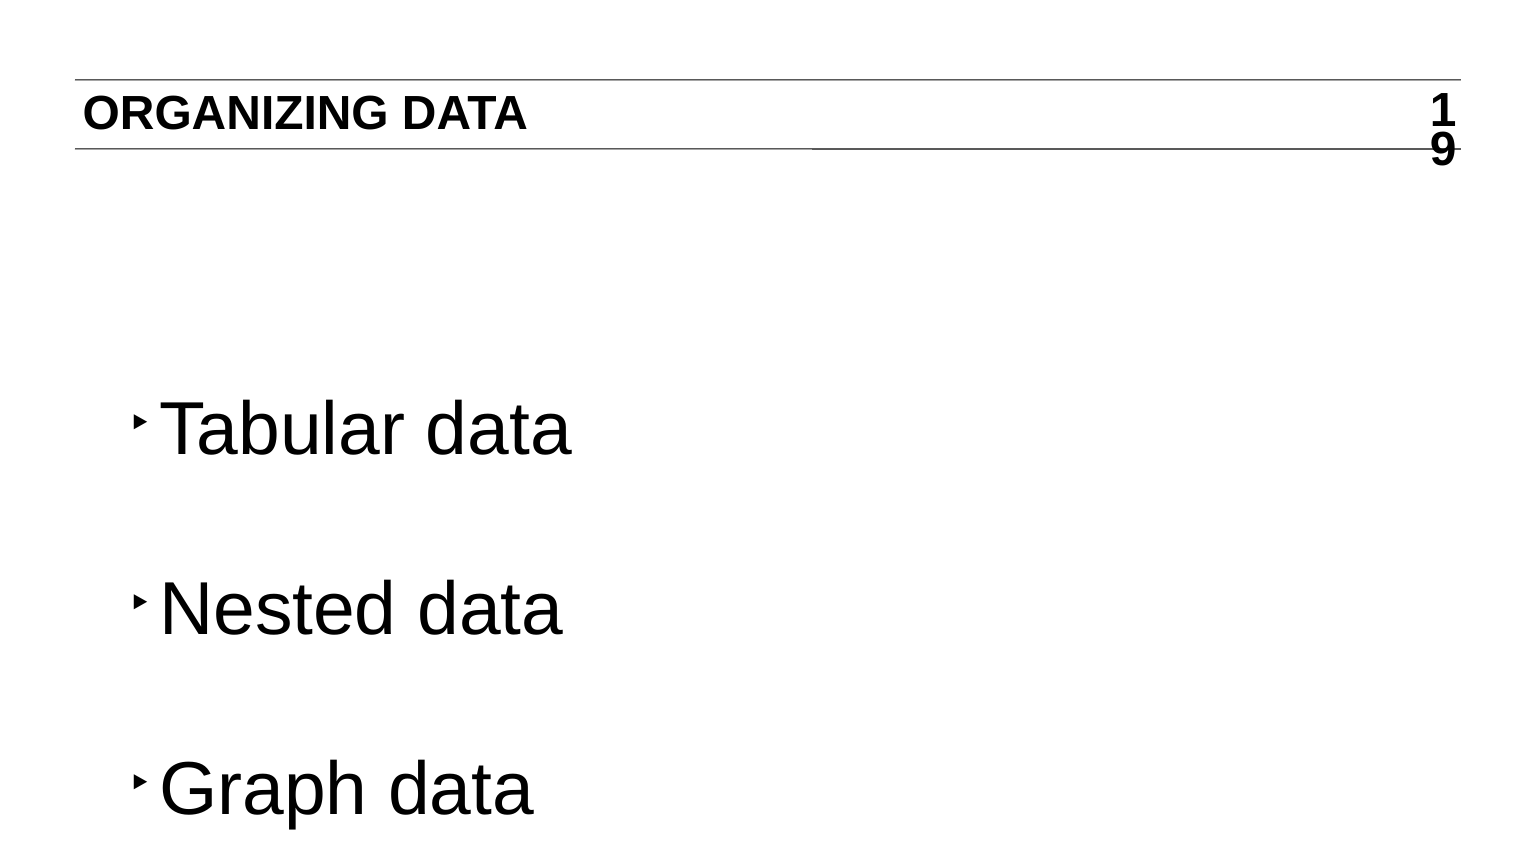

Organizing Data
19

Tabular data

Nested data

Graph data